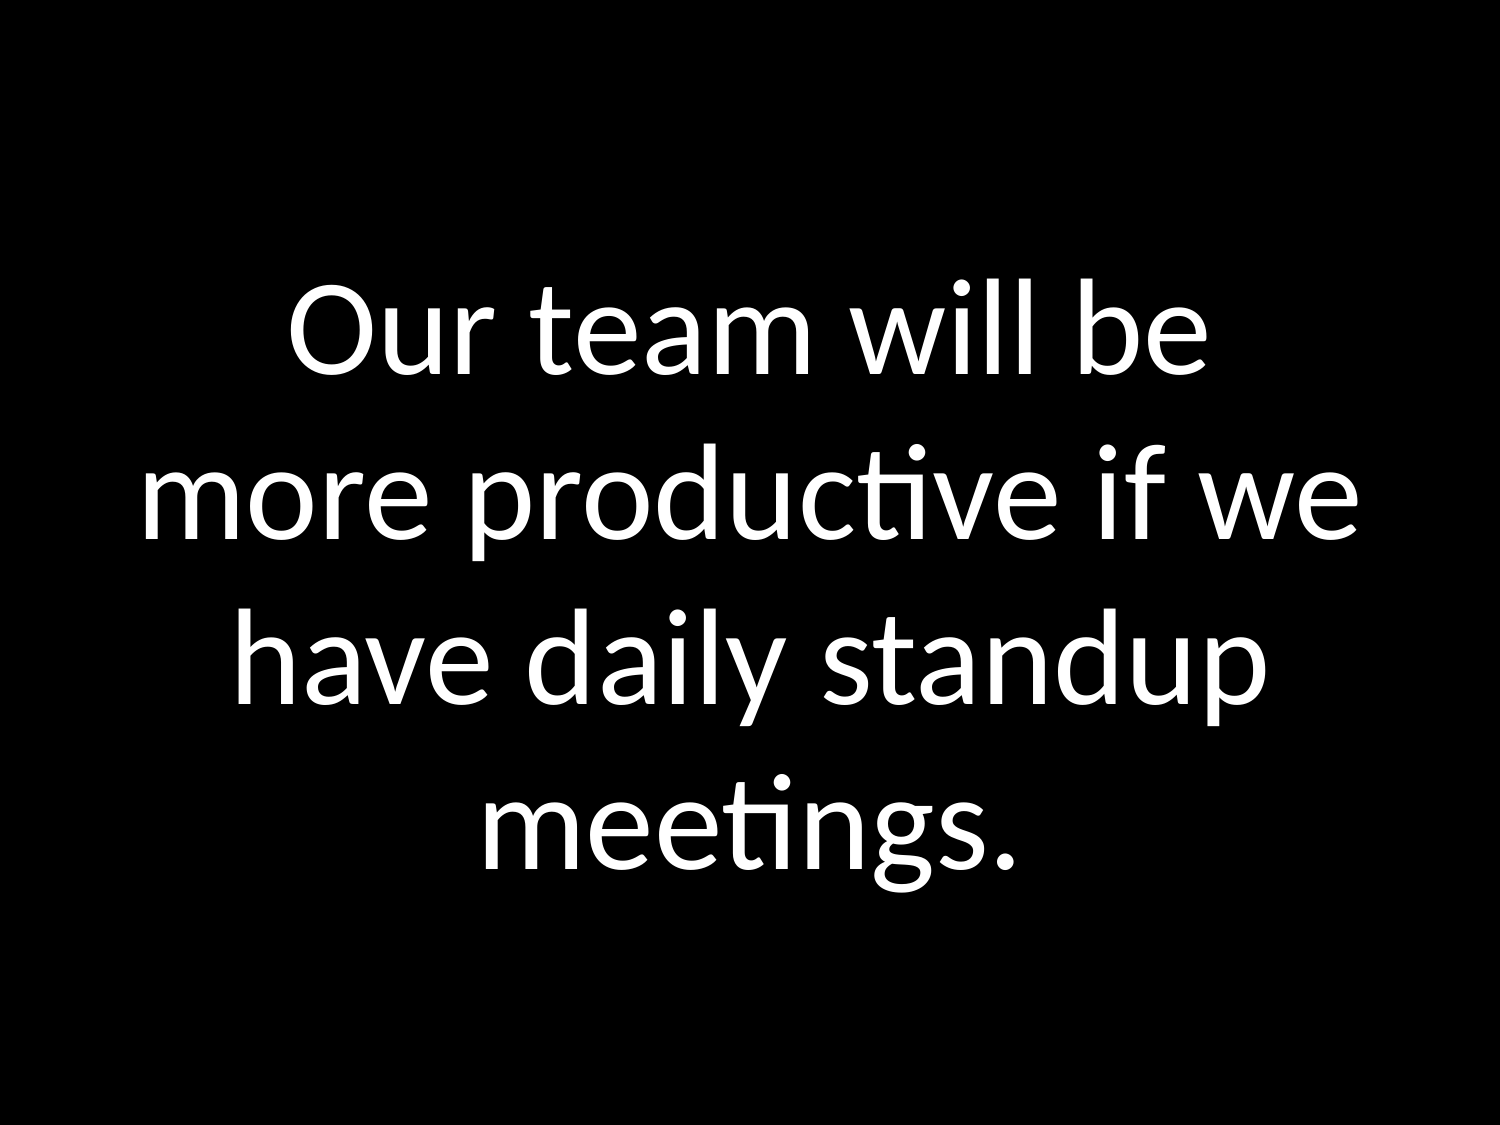

# Our team will be more productive if we have daily standup meetings.